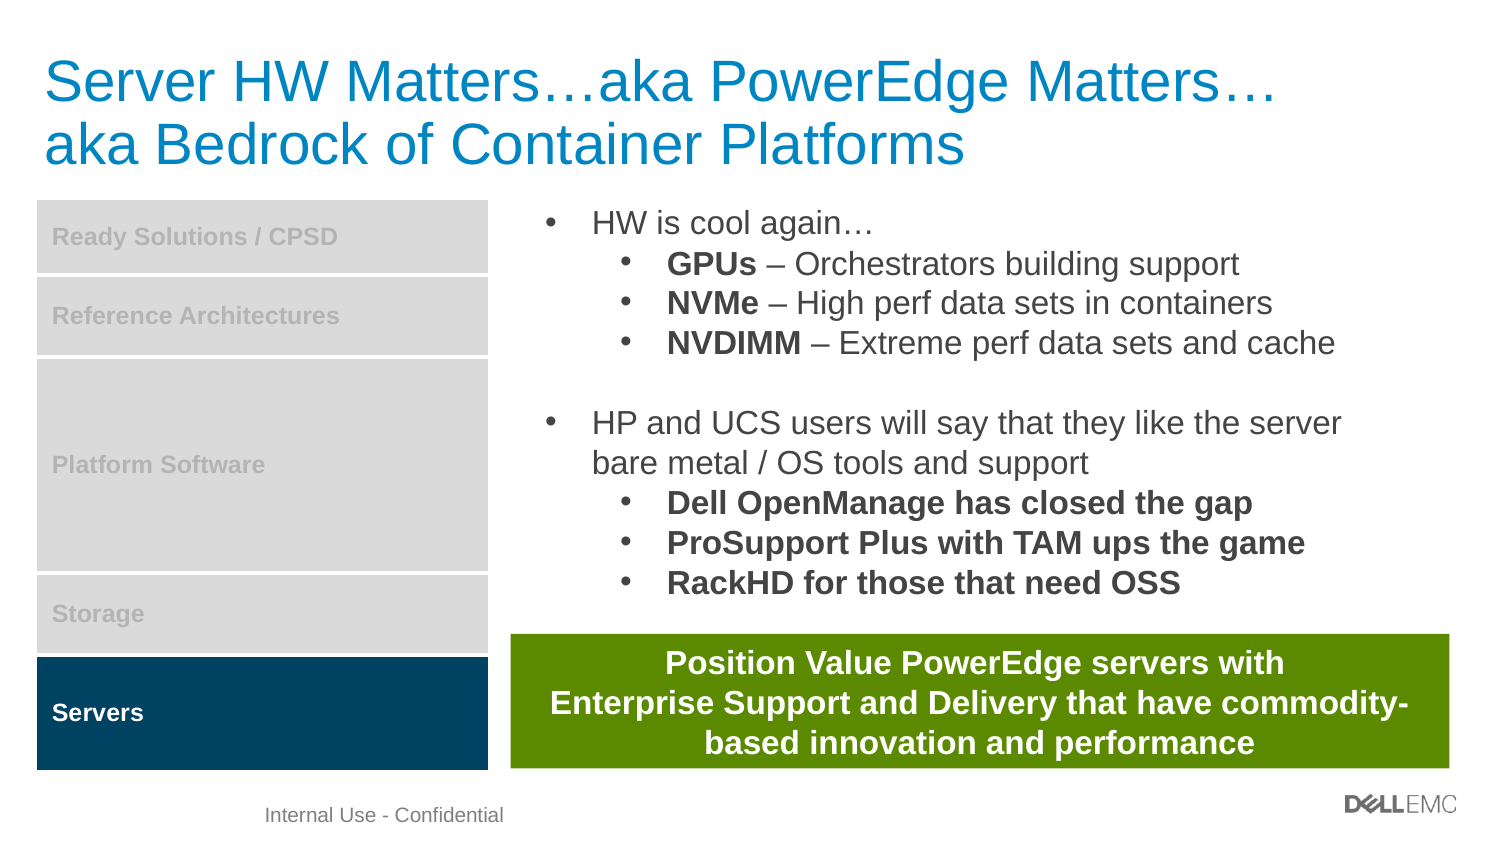

# Server HW Matters…aka PowerEdge Matters… aka Bedrock of Container Platforms
|  |
| --- |
| Ready Solutions / CPSD |
| Reference Architectures |
| Platform Software |
| Storage |
| Servers |
HW is cool again…
GPUs – Orchestrators building support
NVMe – High perf data sets in containers
NVDIMM – Extreme perf data sets and cache

HP and UCS users will say that they like the server bare metal / OS tools and support
Dell OpenManage has closed the gap
ProSupport Plus with TAM ups the game
RackHD for those that need OSS
Position Value PowerEdge servers with
Enterprise Support and Delivery that have commodity-based innovation and performance